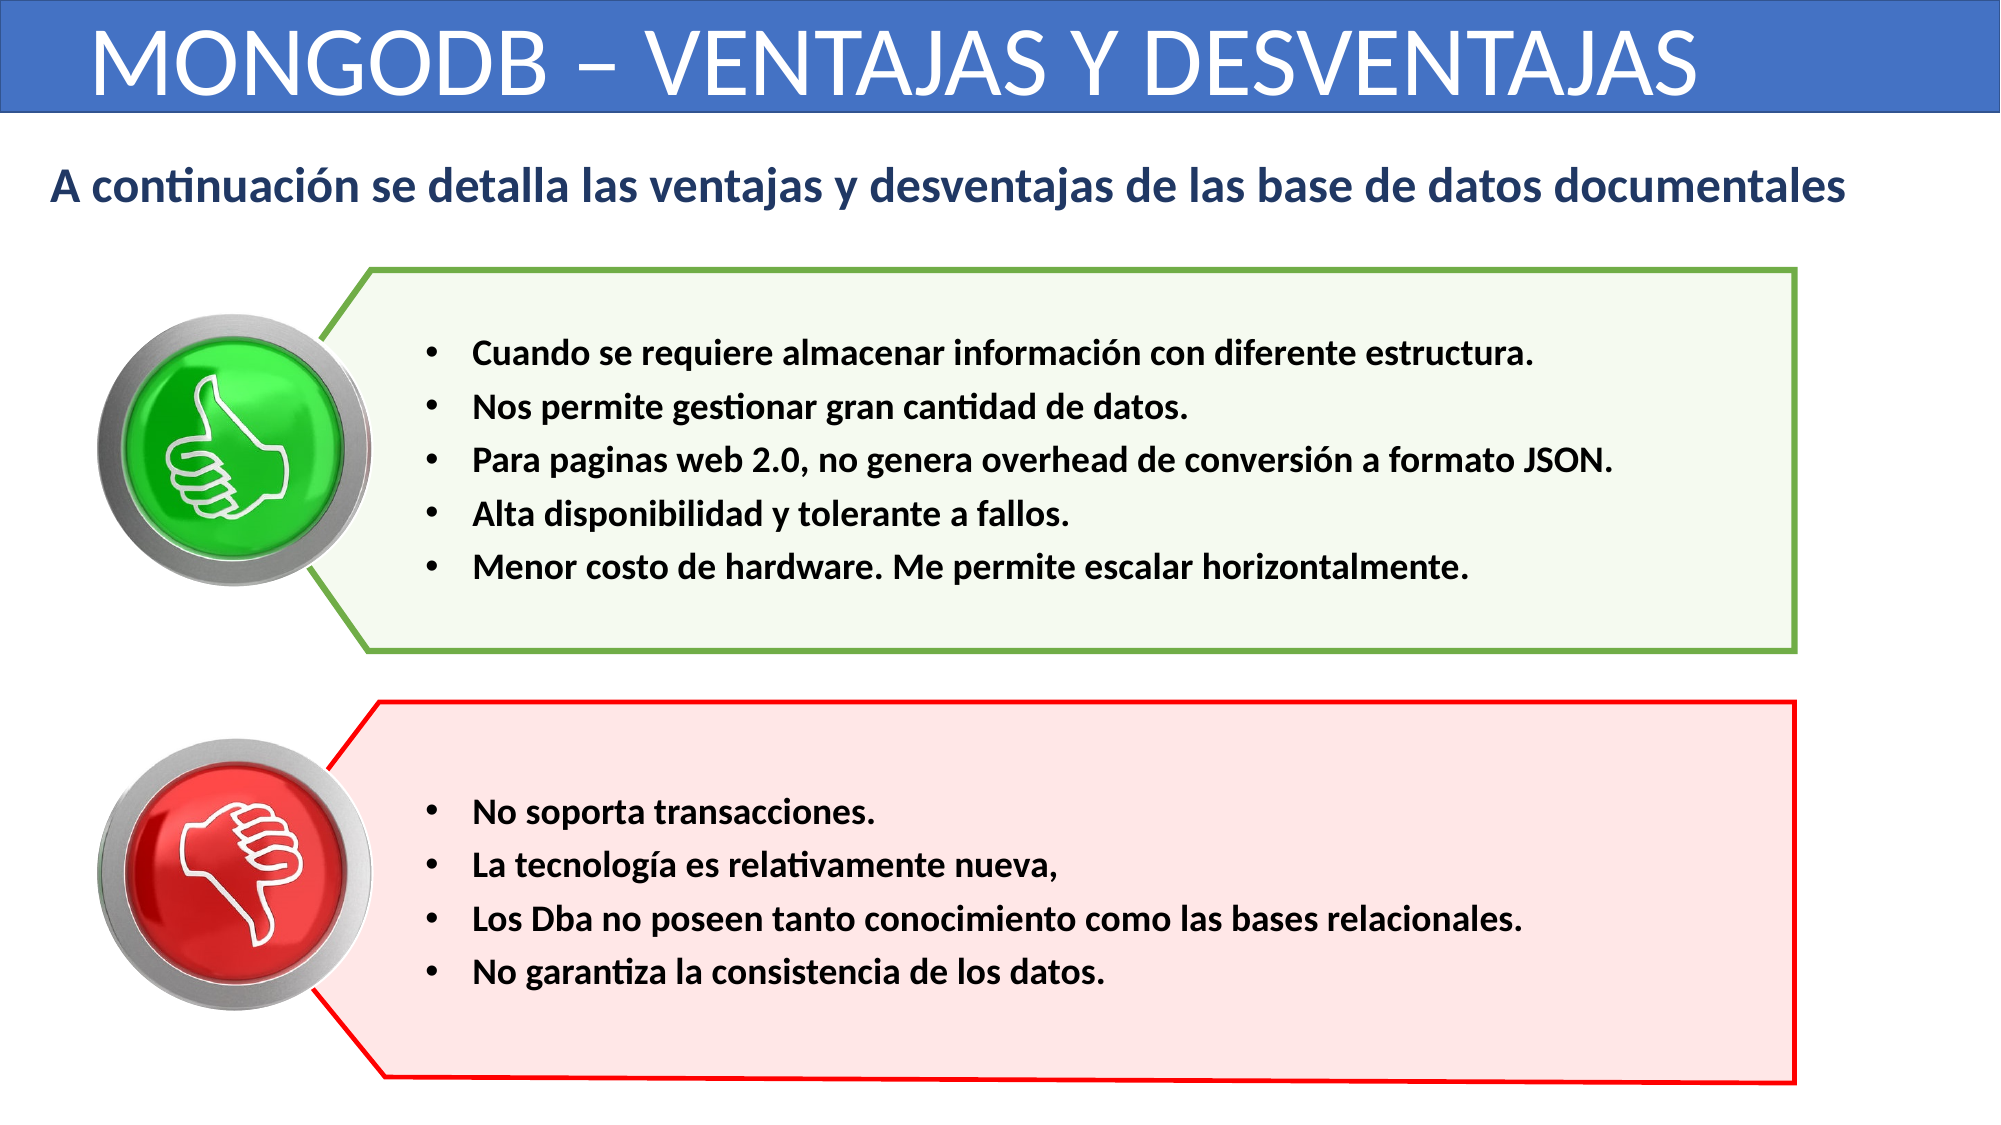

MONGODB – VENTAJAS Y DESVENTAJAS

A continuación se detalla las ventajas y desventajas de las base de datos documentales
Cuando se requiere almacenar información con diferente estructura.
Nos permite gestionar gran cantidad de datos.
Para paginas web 2.0, no genera overhead de conversión a formato JSON.
Alta disponibilidad y tolerante a fallos.
Menor costo de hardware. Me permite escalar horizontalmente.

No soporta transacciones.
La tecnología es relativamente nueva,
Los Dba no poseen tanto conocimiento como las bases relacionales.
No garantiza la consistencia de los datos.